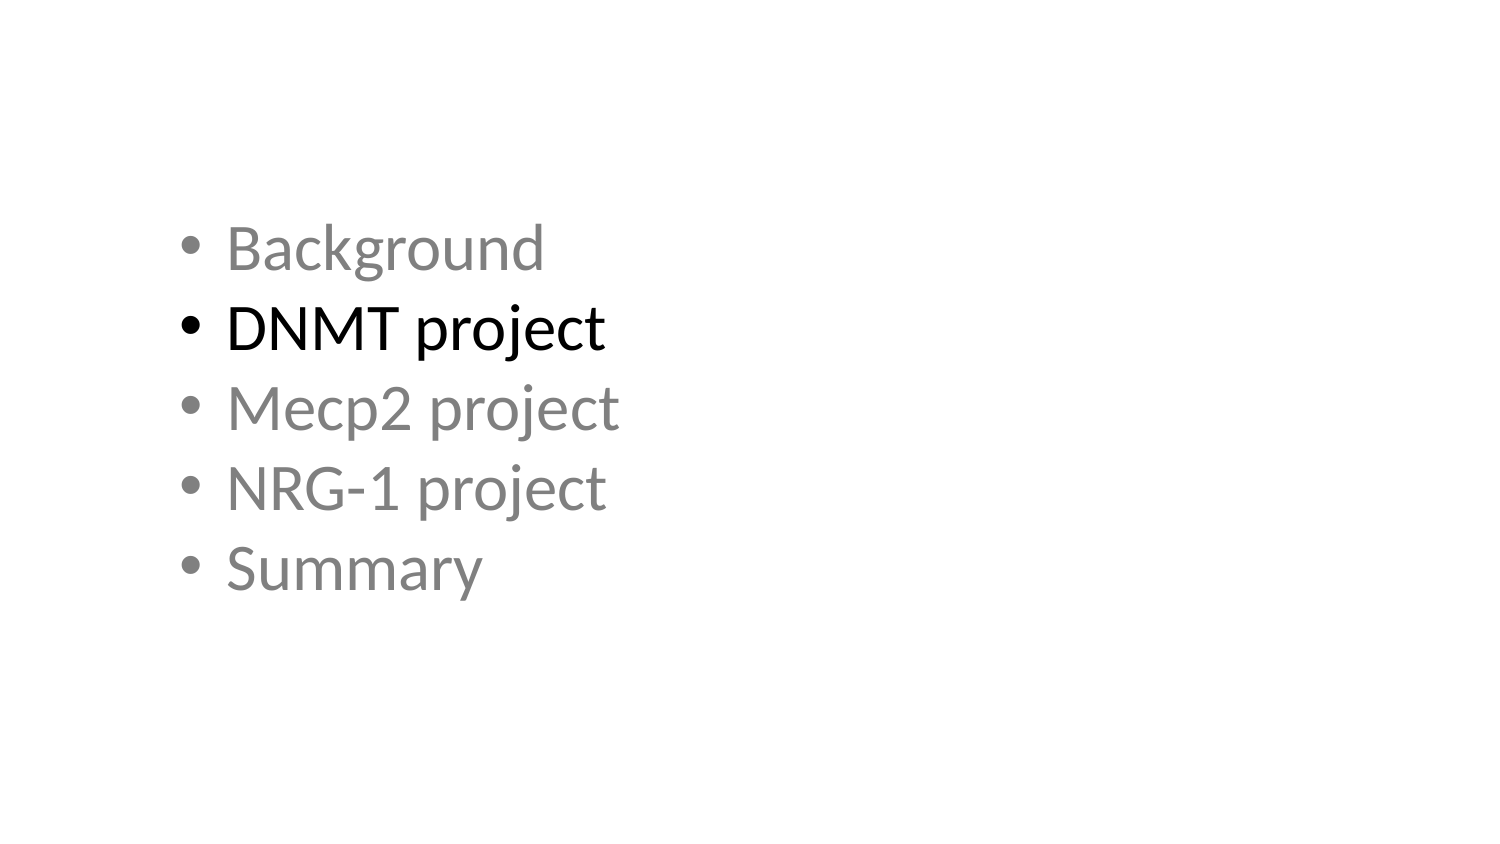

Background
DNMT project
Mecp2 project
NRG-1 project
Summary